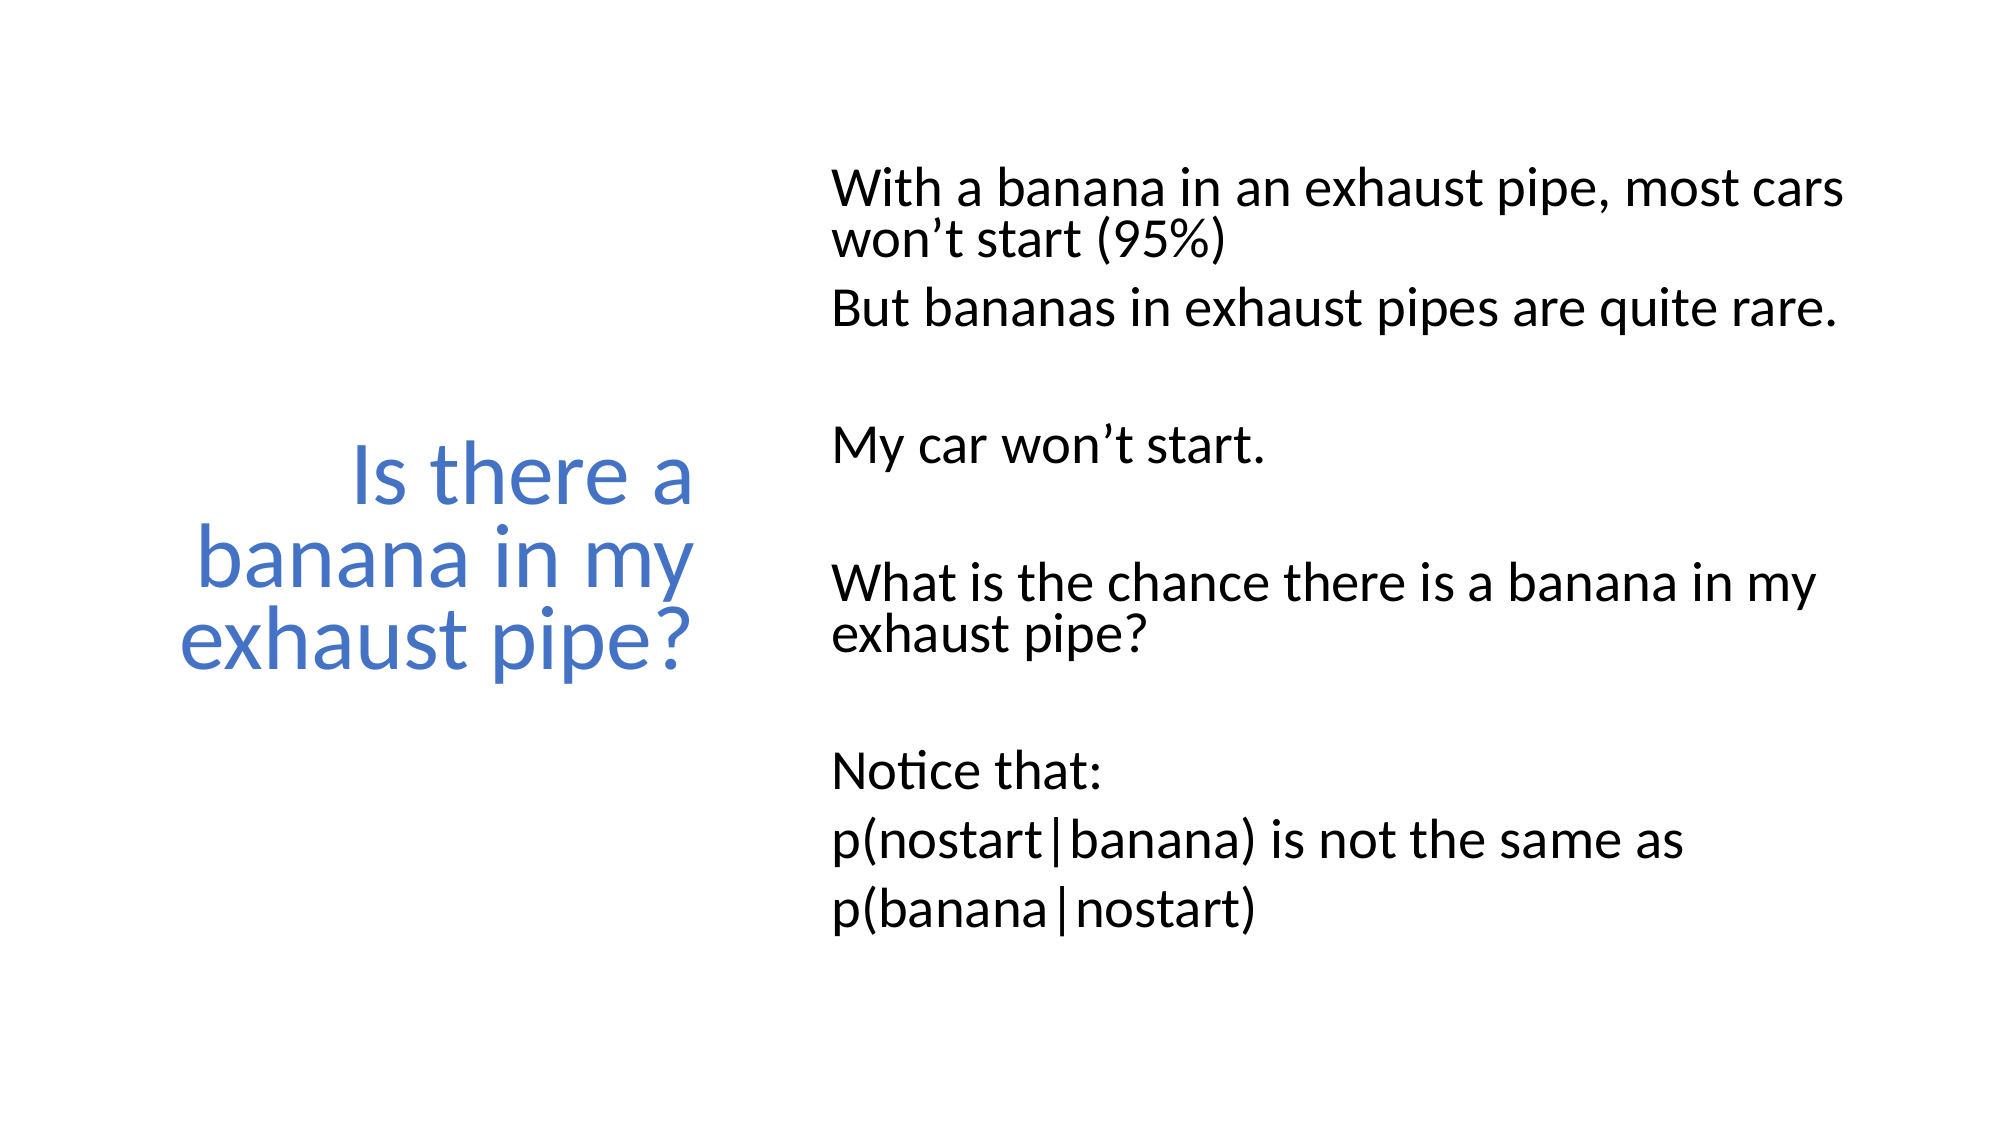

# Is there a banana in my exhaust pipe?
With a banana in an exhaust pipe, most cars won’t start (95%)
But bananas in exhaust pipes are quite rare.

My car won’t start.

What is the chance there is a banana in my exhaust pipe?

Notice that:
p(nostart|banana) is not the same as
p(banana|nostart)